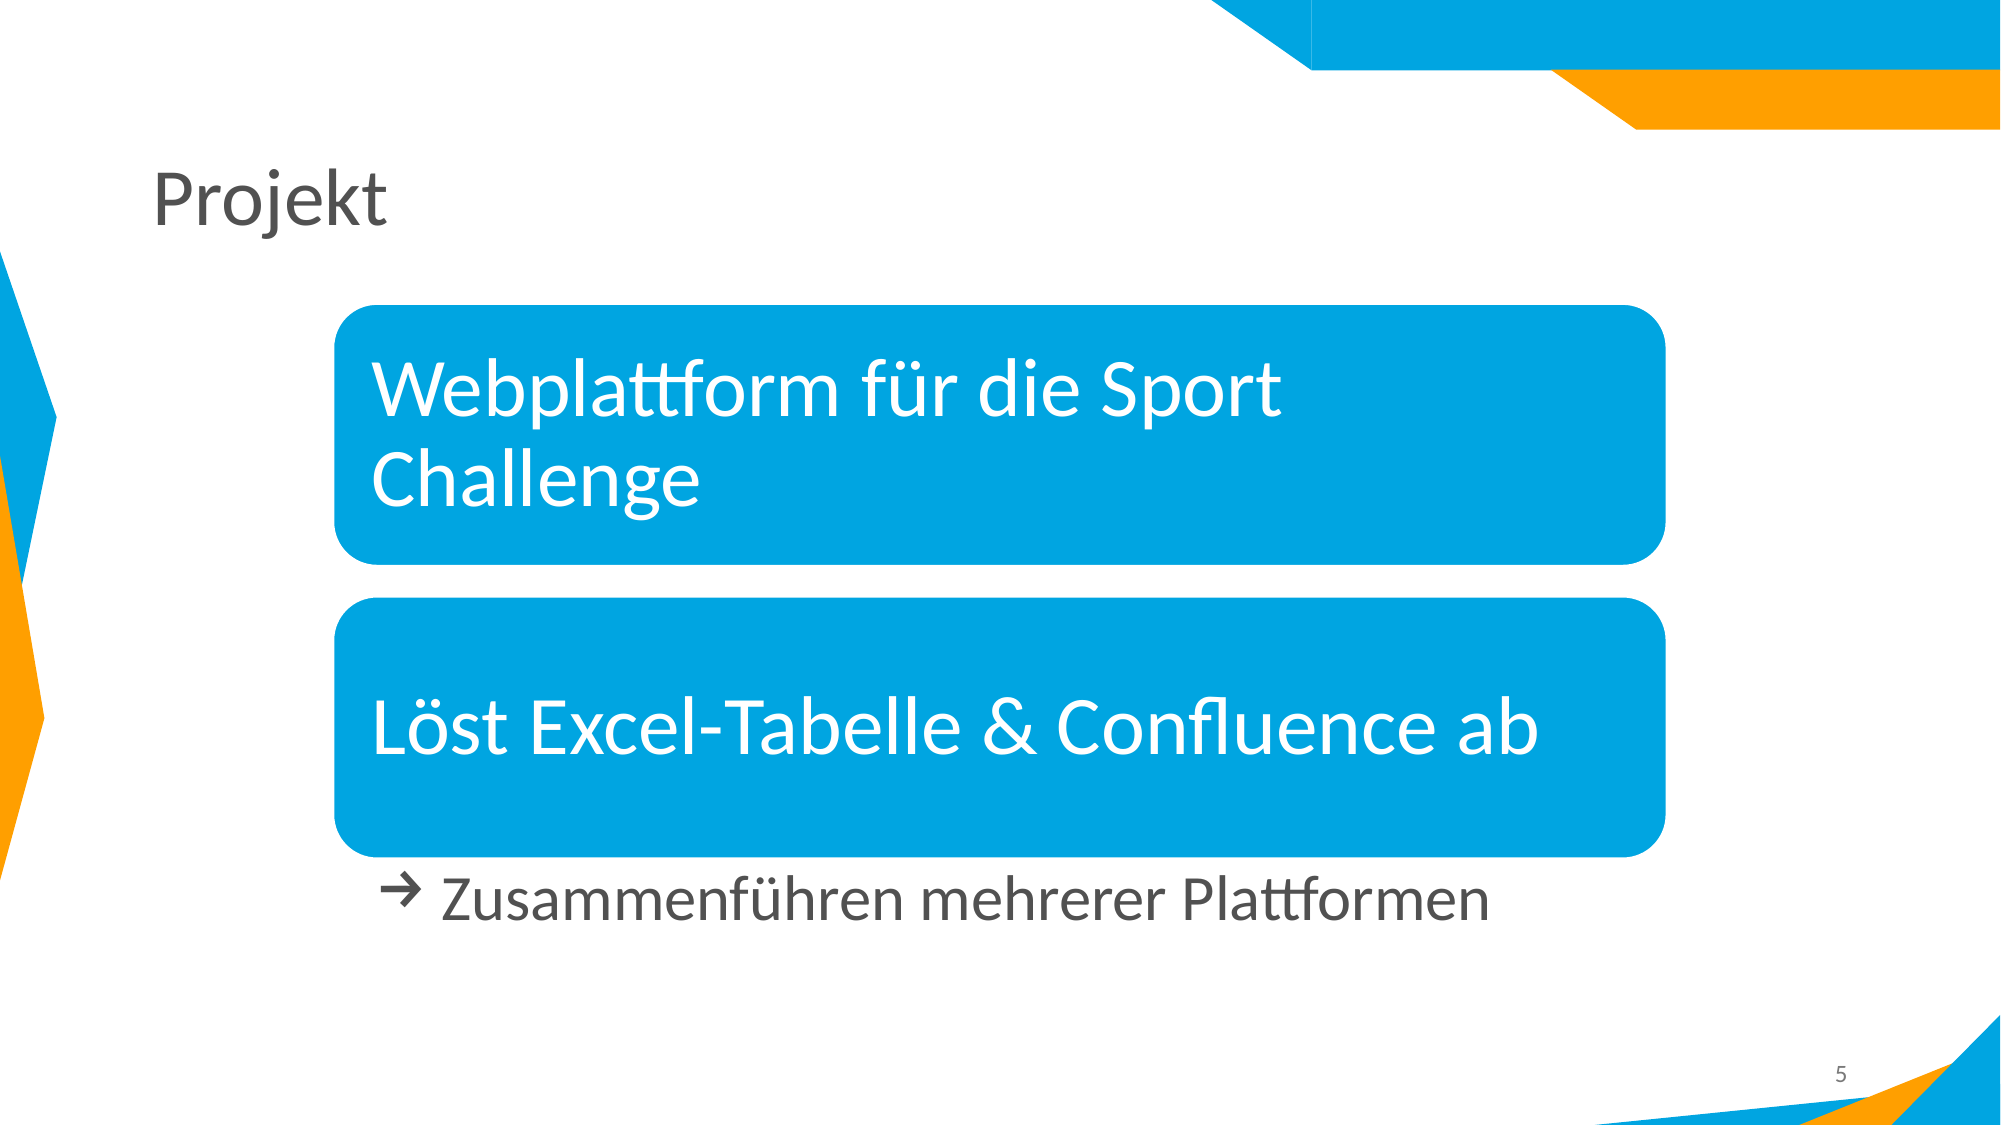

# Projekt
Webplattform für die Sport Challenge
Löst Excel-Tabelle & Confluence ab
 Zusammenführen mehrerer Plattformen
5